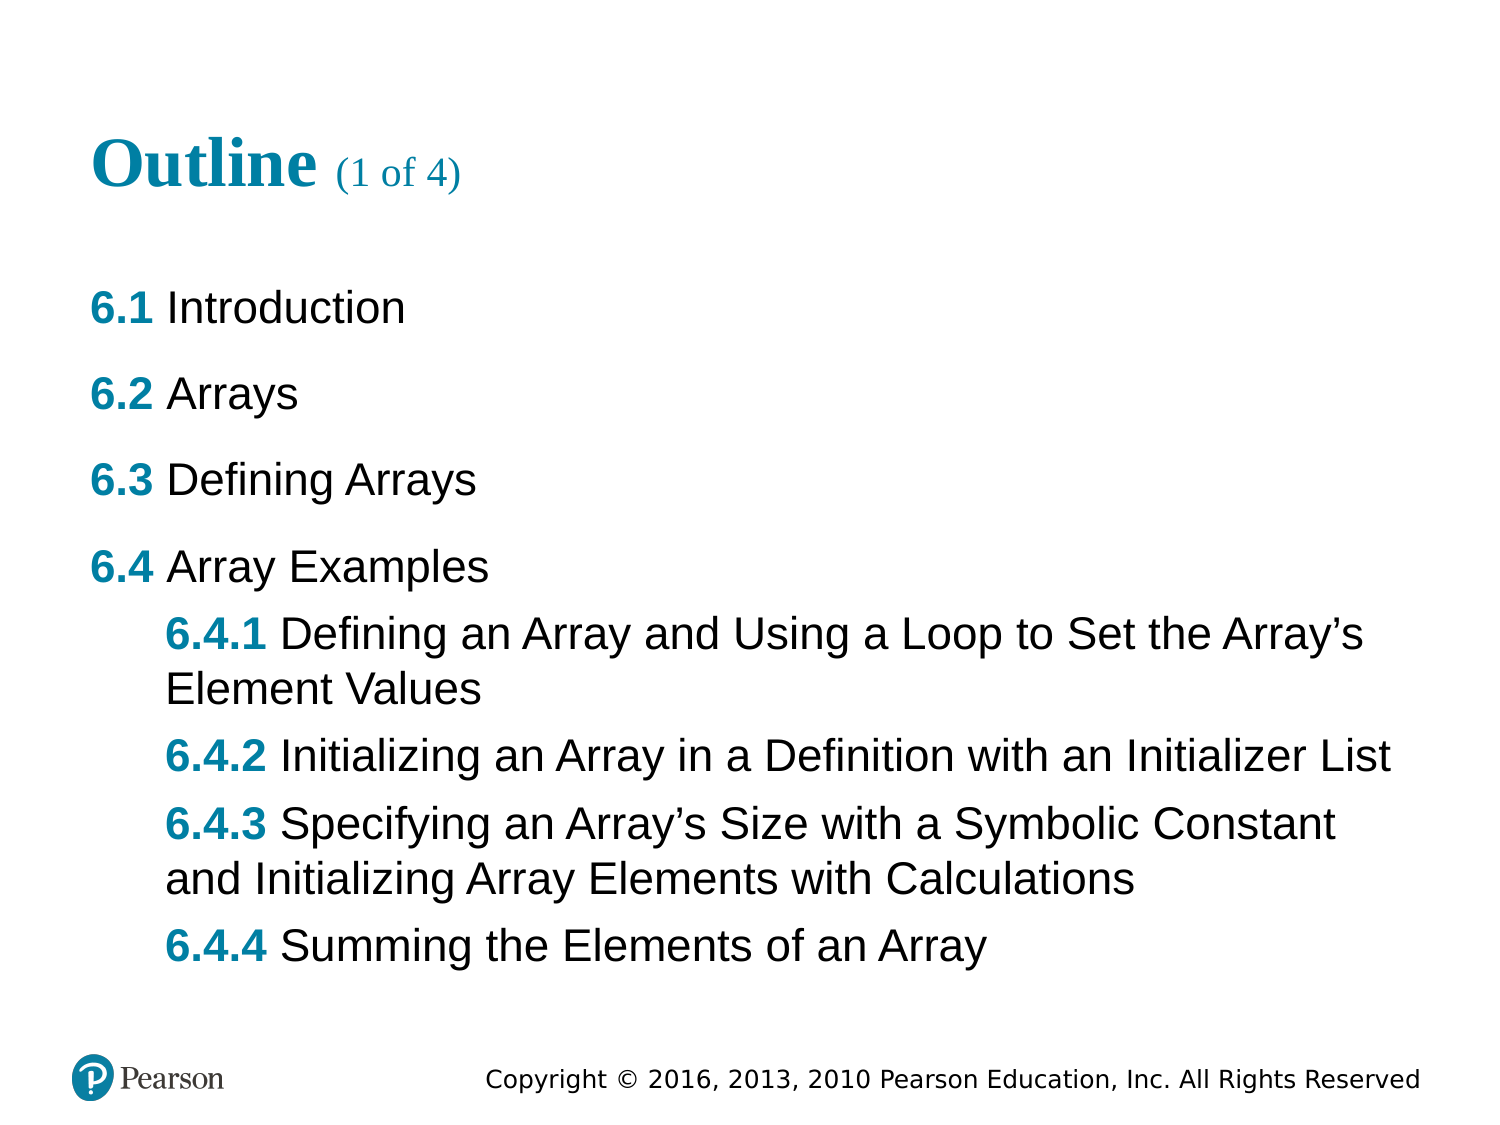

# Outline (1 of 4)
6.1 Introduction
6.2 Arrays
6.3 Defining Arrays
6.4 Array Examples
6.4.1 Defining an Array and Using a Loop to Set the Array’s Element Values
6.4.2 Initializing an Array in a Definition with an Initializer List
6.4.3 Specifying an Array’s Size with a Symbolic Constant and Initializing Array Elements with Calculations
6.4.4 Summing the Elements of an Array